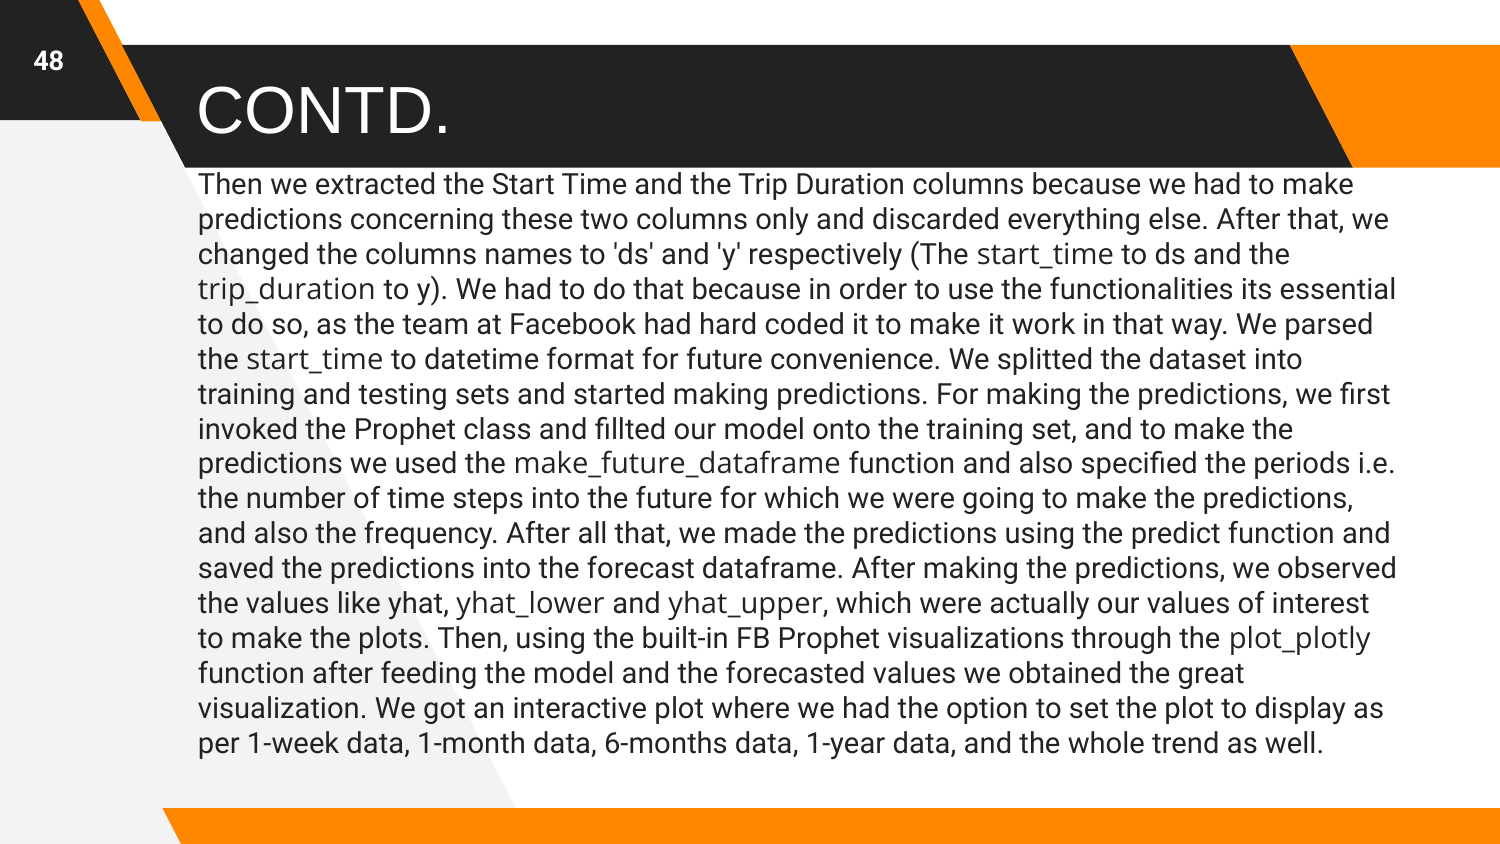

48
# CONTD.
Then we extracted the Start Time and the Trip Duration columns because we had to make predictions concerning these two columns only and discarded everything else. After that, we changed the columns names to 'ds' and 'y' respectively (The start_time to ds and the trip_duration to y). We had to do that because in order to use the functionalities its essential to do so, as the team at Facebook had hard coded it to make it work in that way. We parsed the start_time to datetime format for future convenience. We splitted the dataset into training and testing sets and started making predictions. For making the predictions, we first invoked the Prophet class and fillted our model onto the training set, and to make the predictions we used the make_future_dataframe function and also specified the periods i.e. the number of time steps into the future for which we were going to make the predictions, and also the frequency. After all that, we made the predictions using the predict function and saved the predictions into the forecast dataframe. After making the predictions, we observed the values like yhat, yhat_lower and yhat_upper, which were actually our values of interest to make the plots. Then, using the built-in FB Prophet visualizations through the plot_plotly function after feeding the model and the forecasted values we obtained the great visualization. We got an interactive plot where we had the option to set the plot to display as per 1-week data, 1-month data, 6-months data, 1-year data, and the whole trend as well.